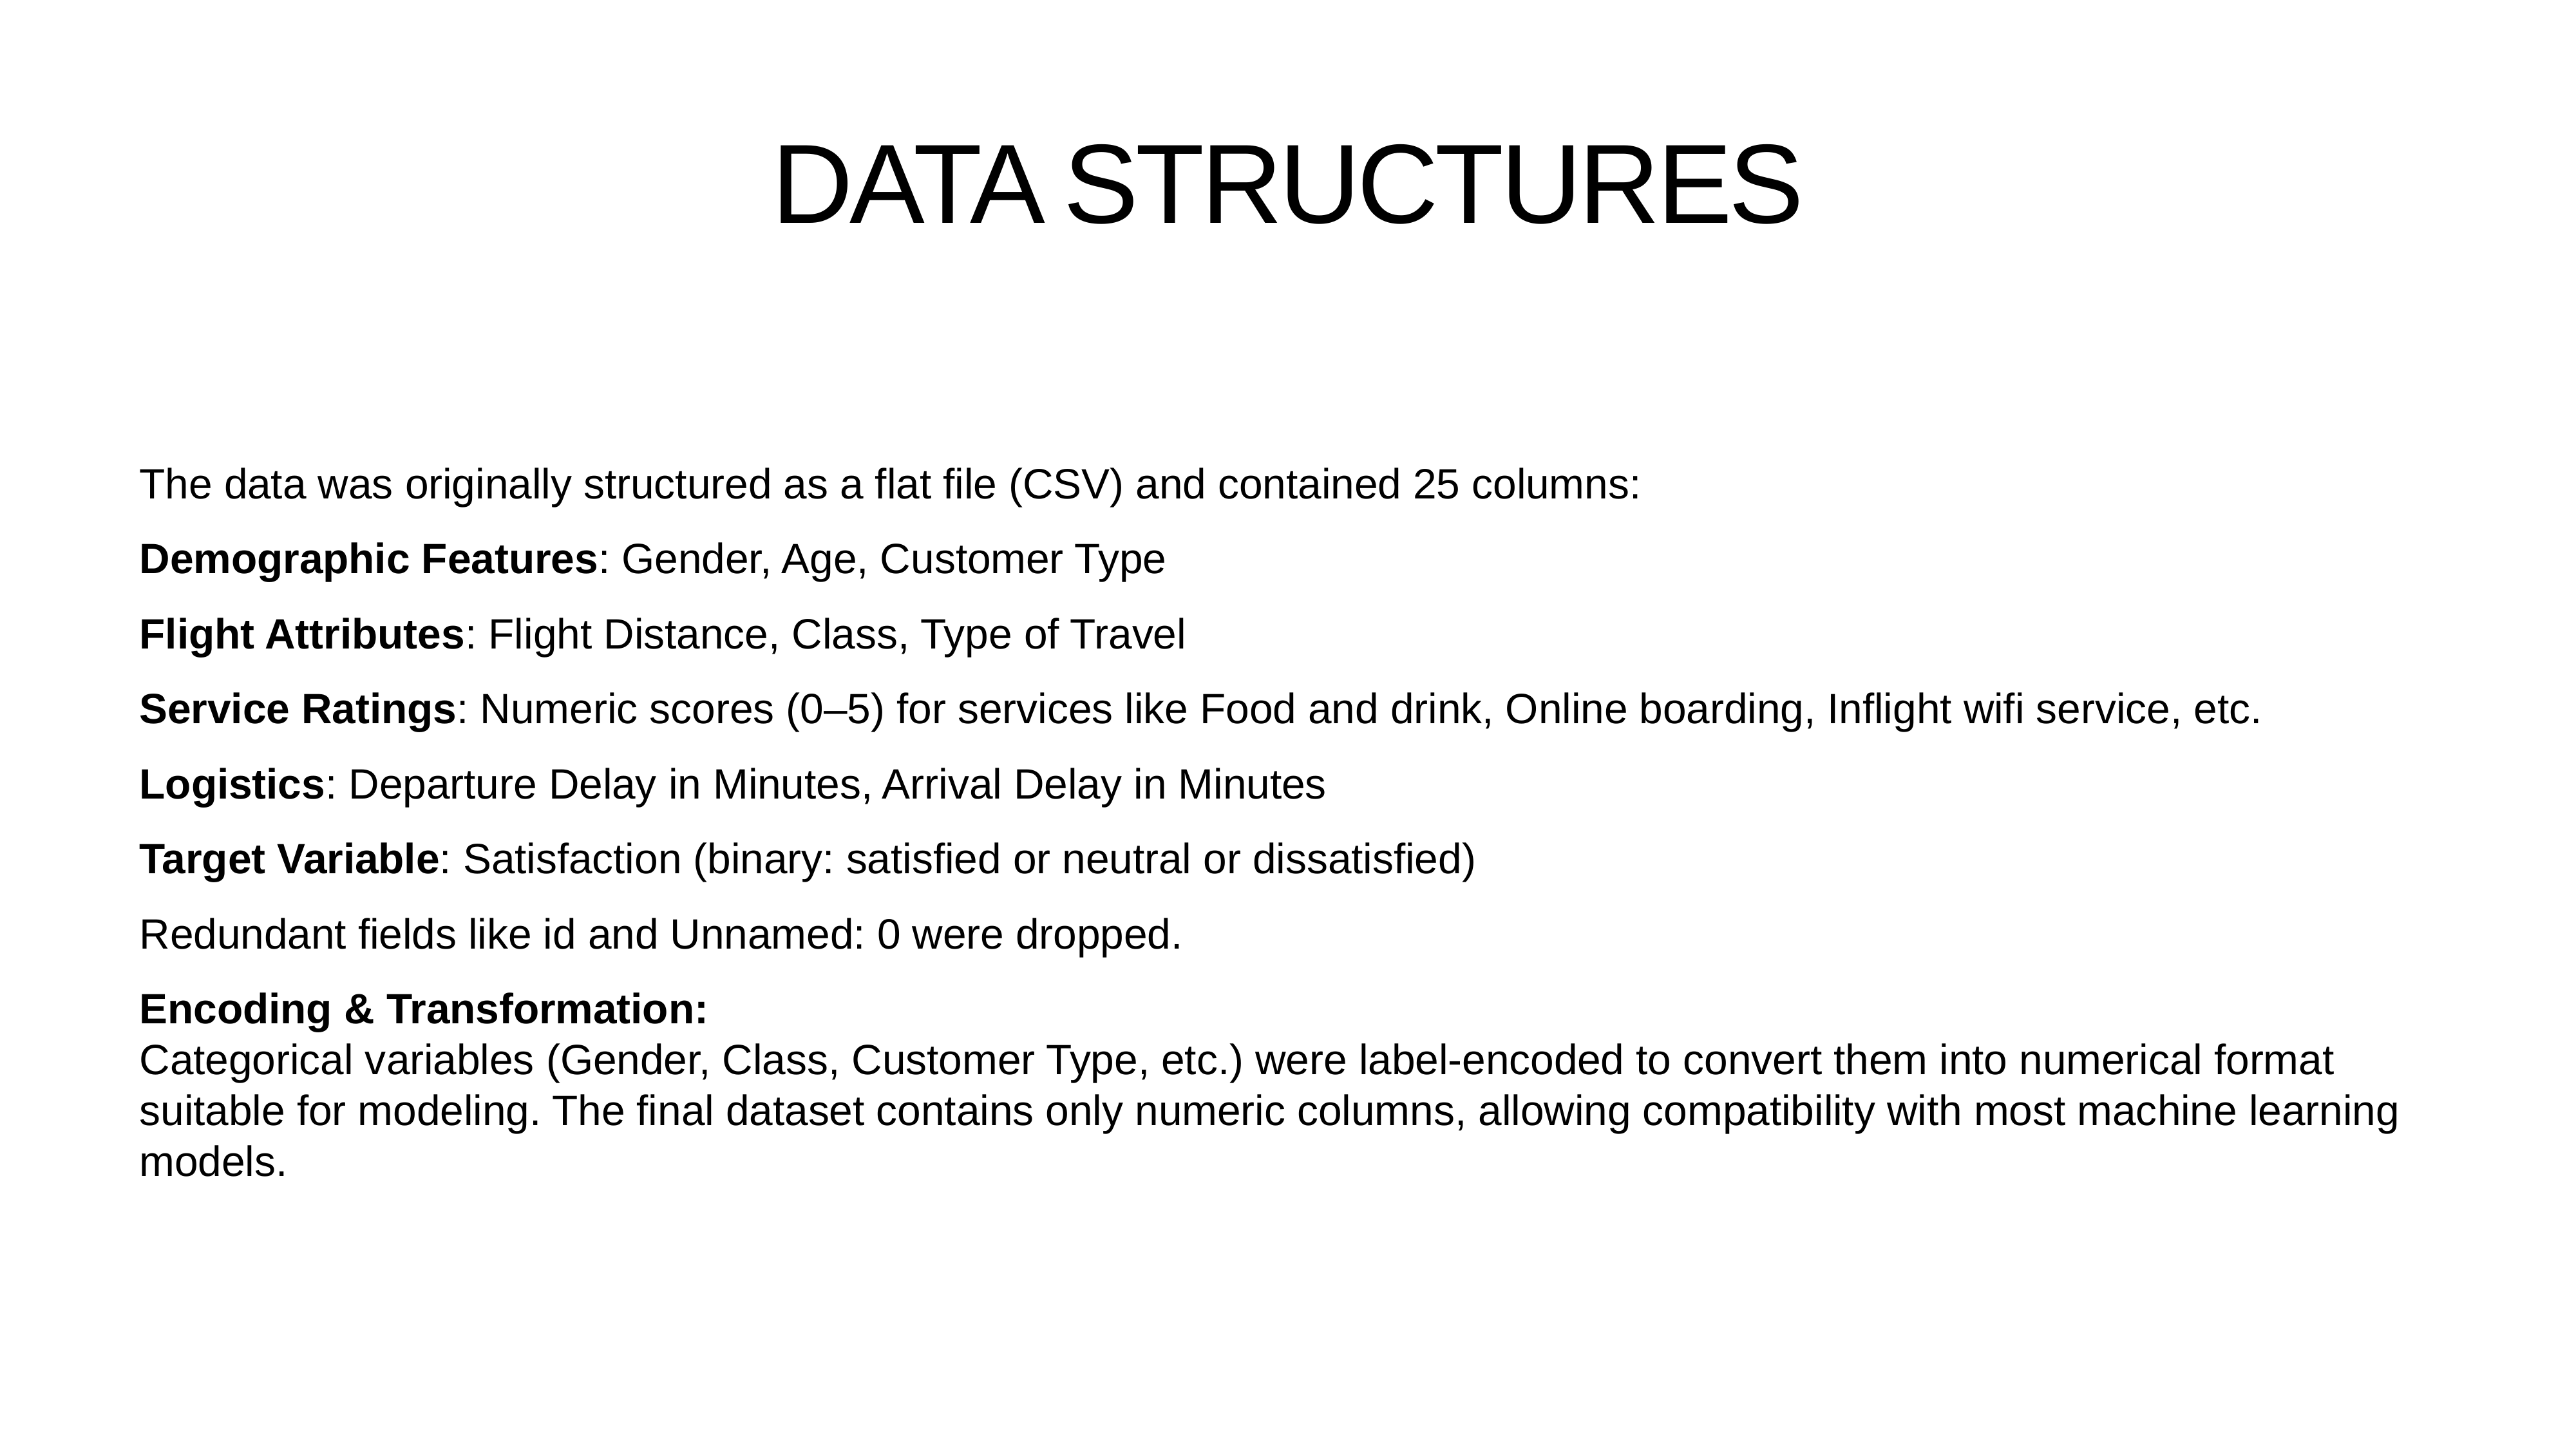

# DATA STRUCTURES

The data was originally structured as a flat file (CSV) and contained 25 columns:
Demographic Features: Gender, Age, Customer Type
Flight Attributes: Flight Distance, Class, Type of Travel
Service Ratings: Numeric scores (0–5) for services like Food and drink, Online boarding, Inflight wifi service, etc.
Logistics: Departure Delay in Minutes, Arrival Delay in Minutes
Target Variable: Satisfaction (binary: satisfied or neutral or dissatisfied)
Redundant fields like id and Unnamed: 0 were dropped.
Encoding & Transformation:
Categorical variables (Gender, Class, Customer Type, etc.) were label-encoded to convert them into numerical format suitable for modeling. The final dataset contains only numeric columns, allowing compatibility with most machine learning models.